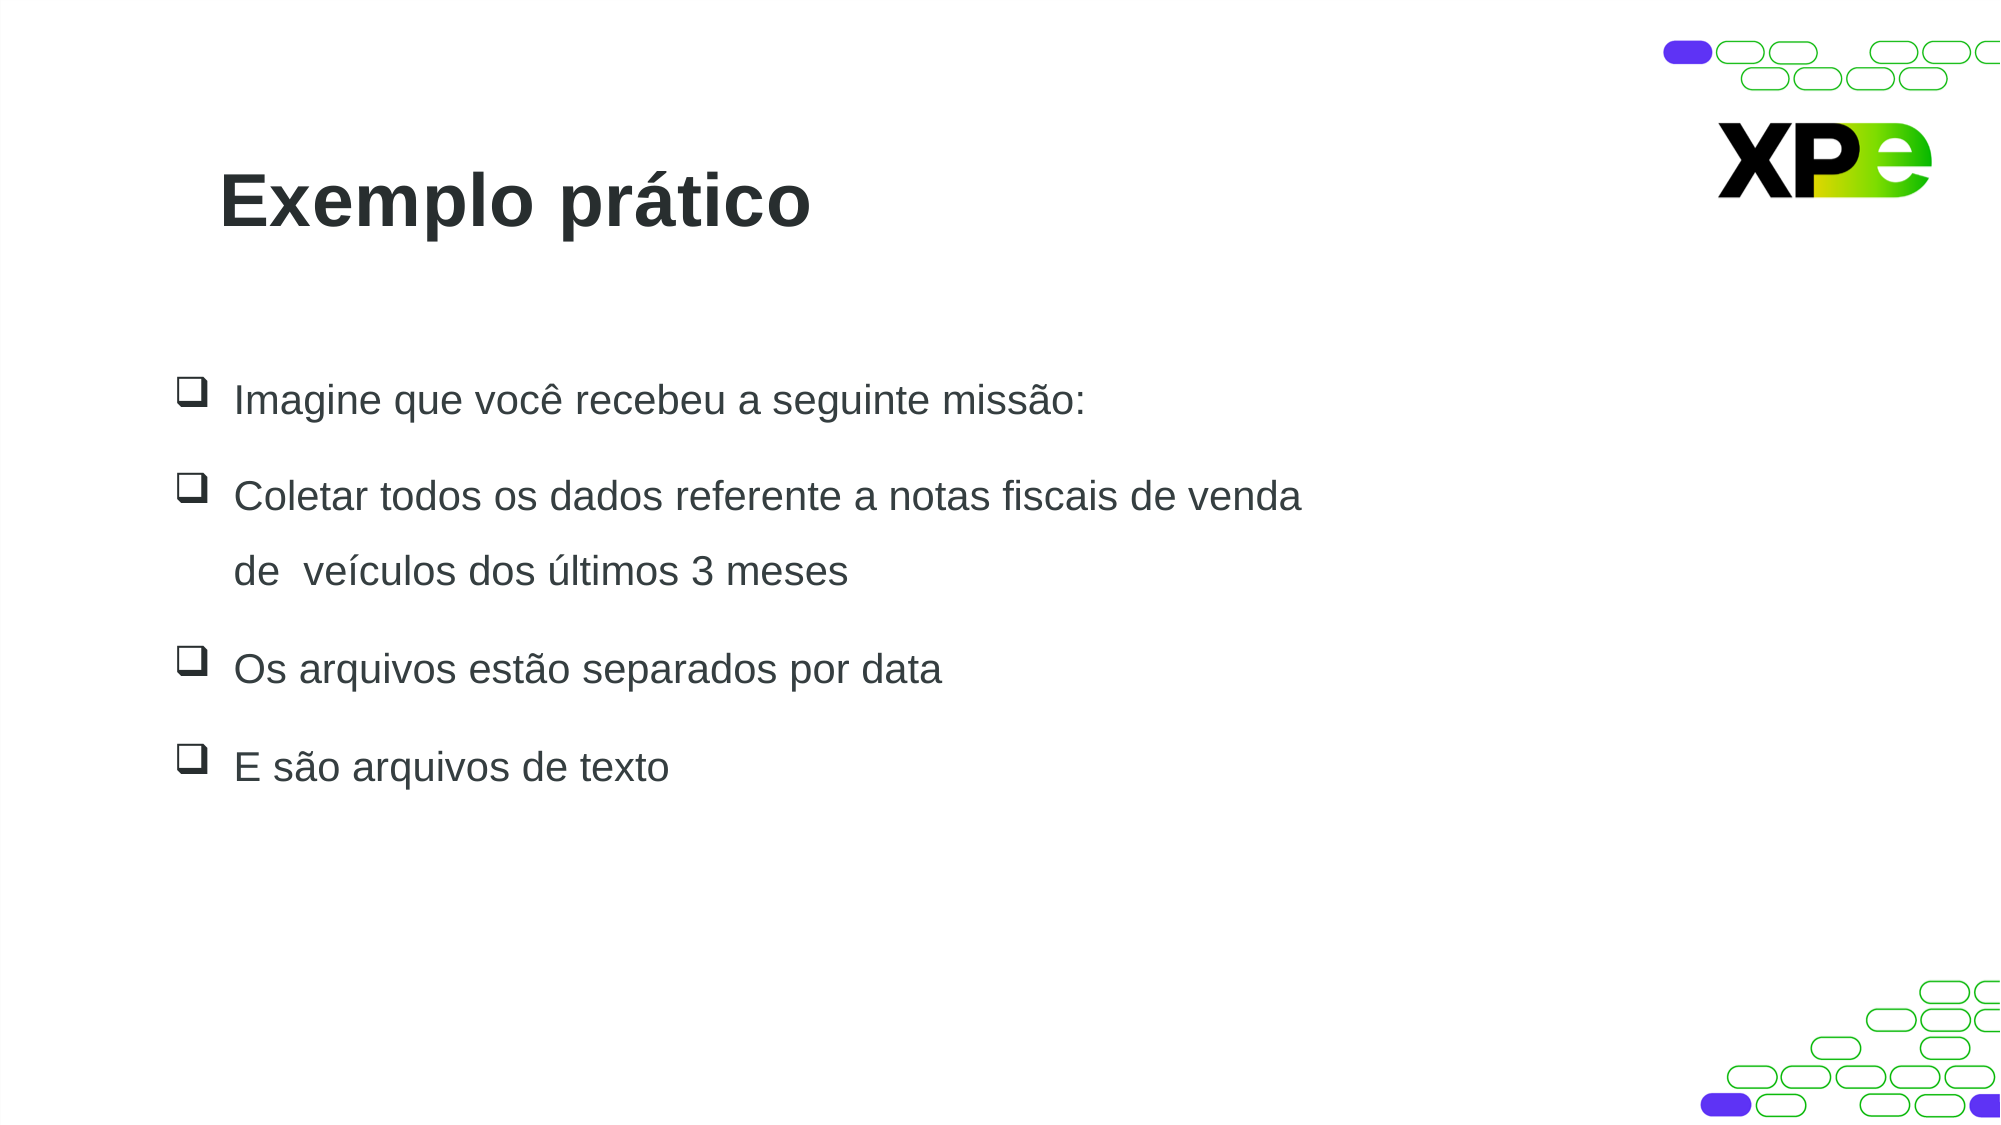

# Exemplo prático
Imagine que você recebeu a seguinte missão:
Coletar todos os dados referente a notas fiscais de venda de  veículos dos últimos 3 meses

Os arquivos estão separados por data

E são arquivos de texto